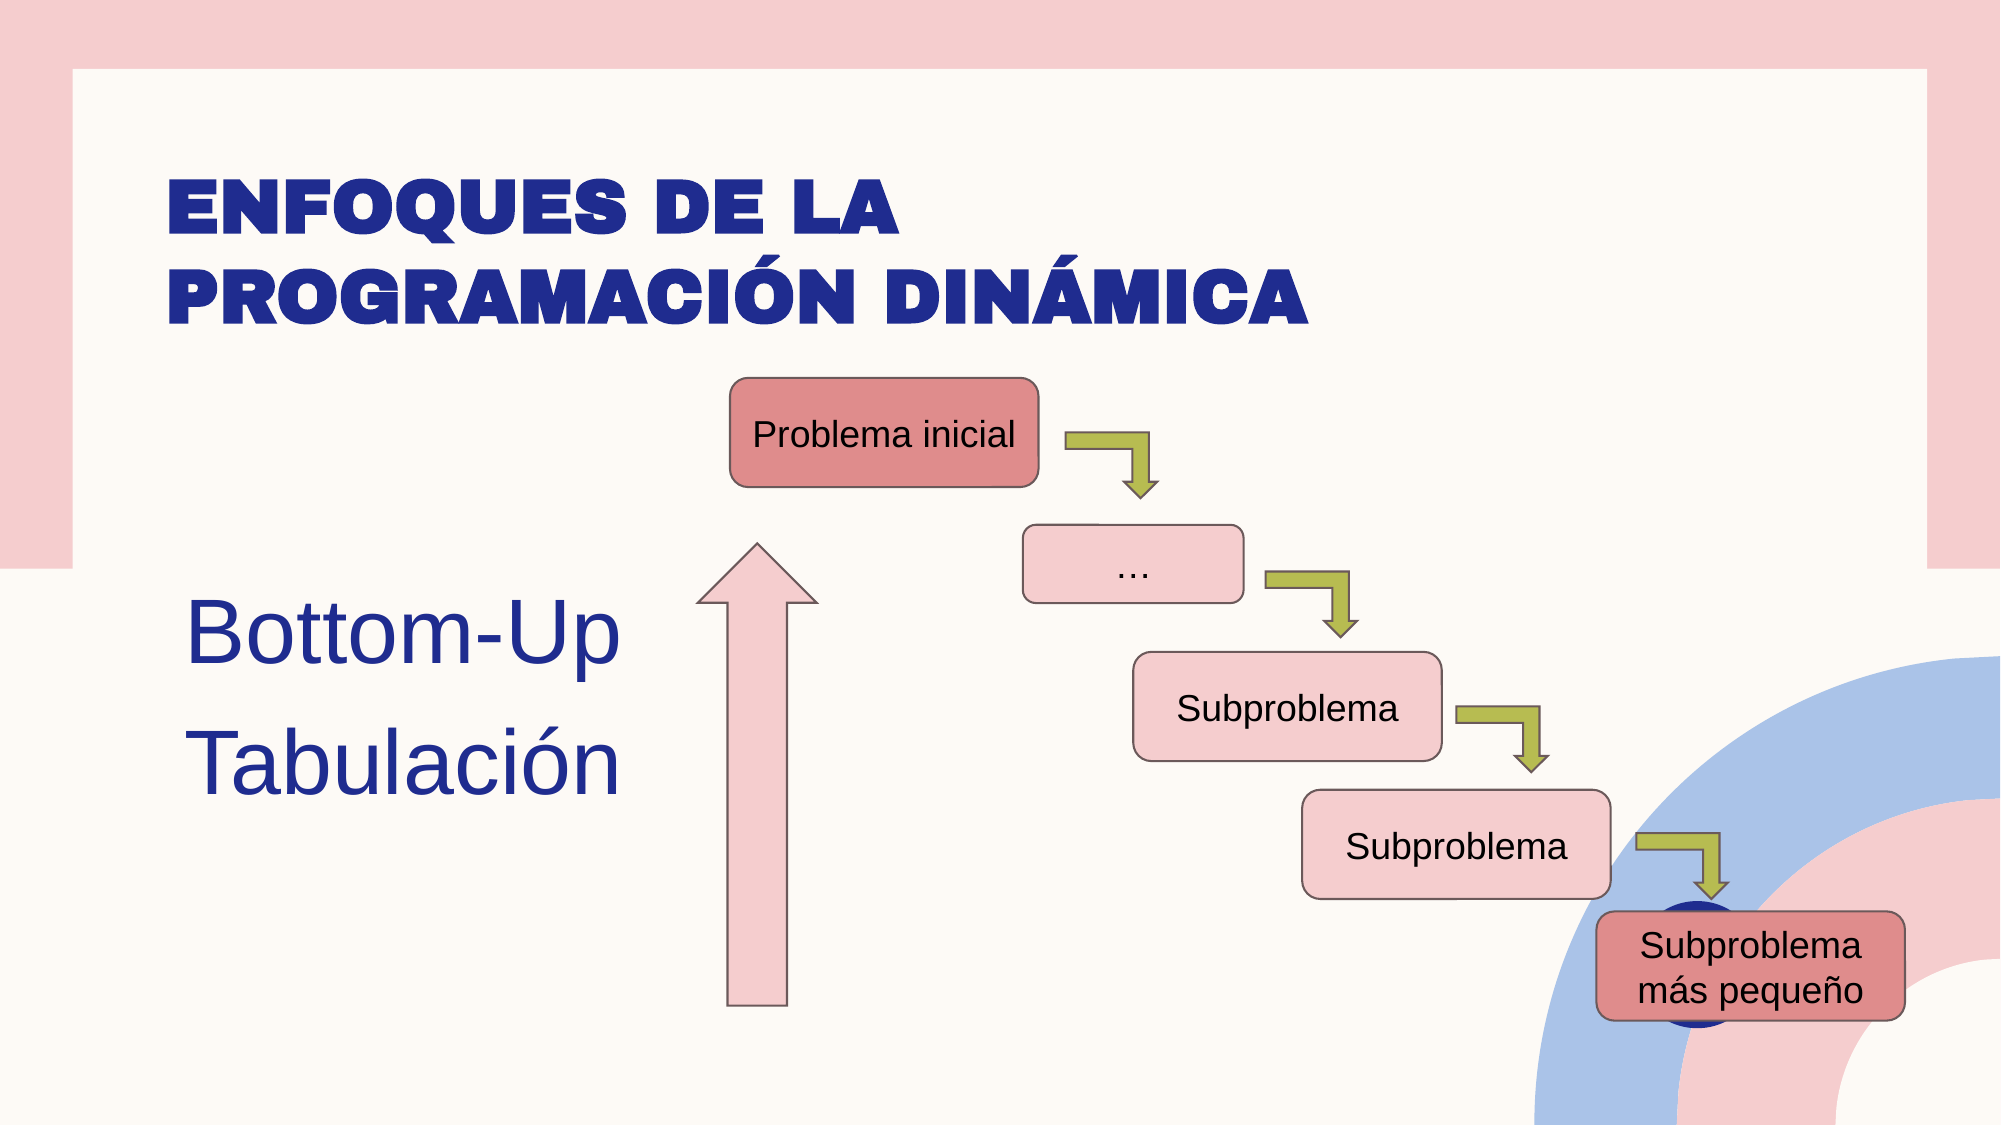

# Enfoques de la programación dinámica
Problema inicial

…

Bottom-Up
Tabulación

Subproblema

Subproblema

Subproblema más pequeño